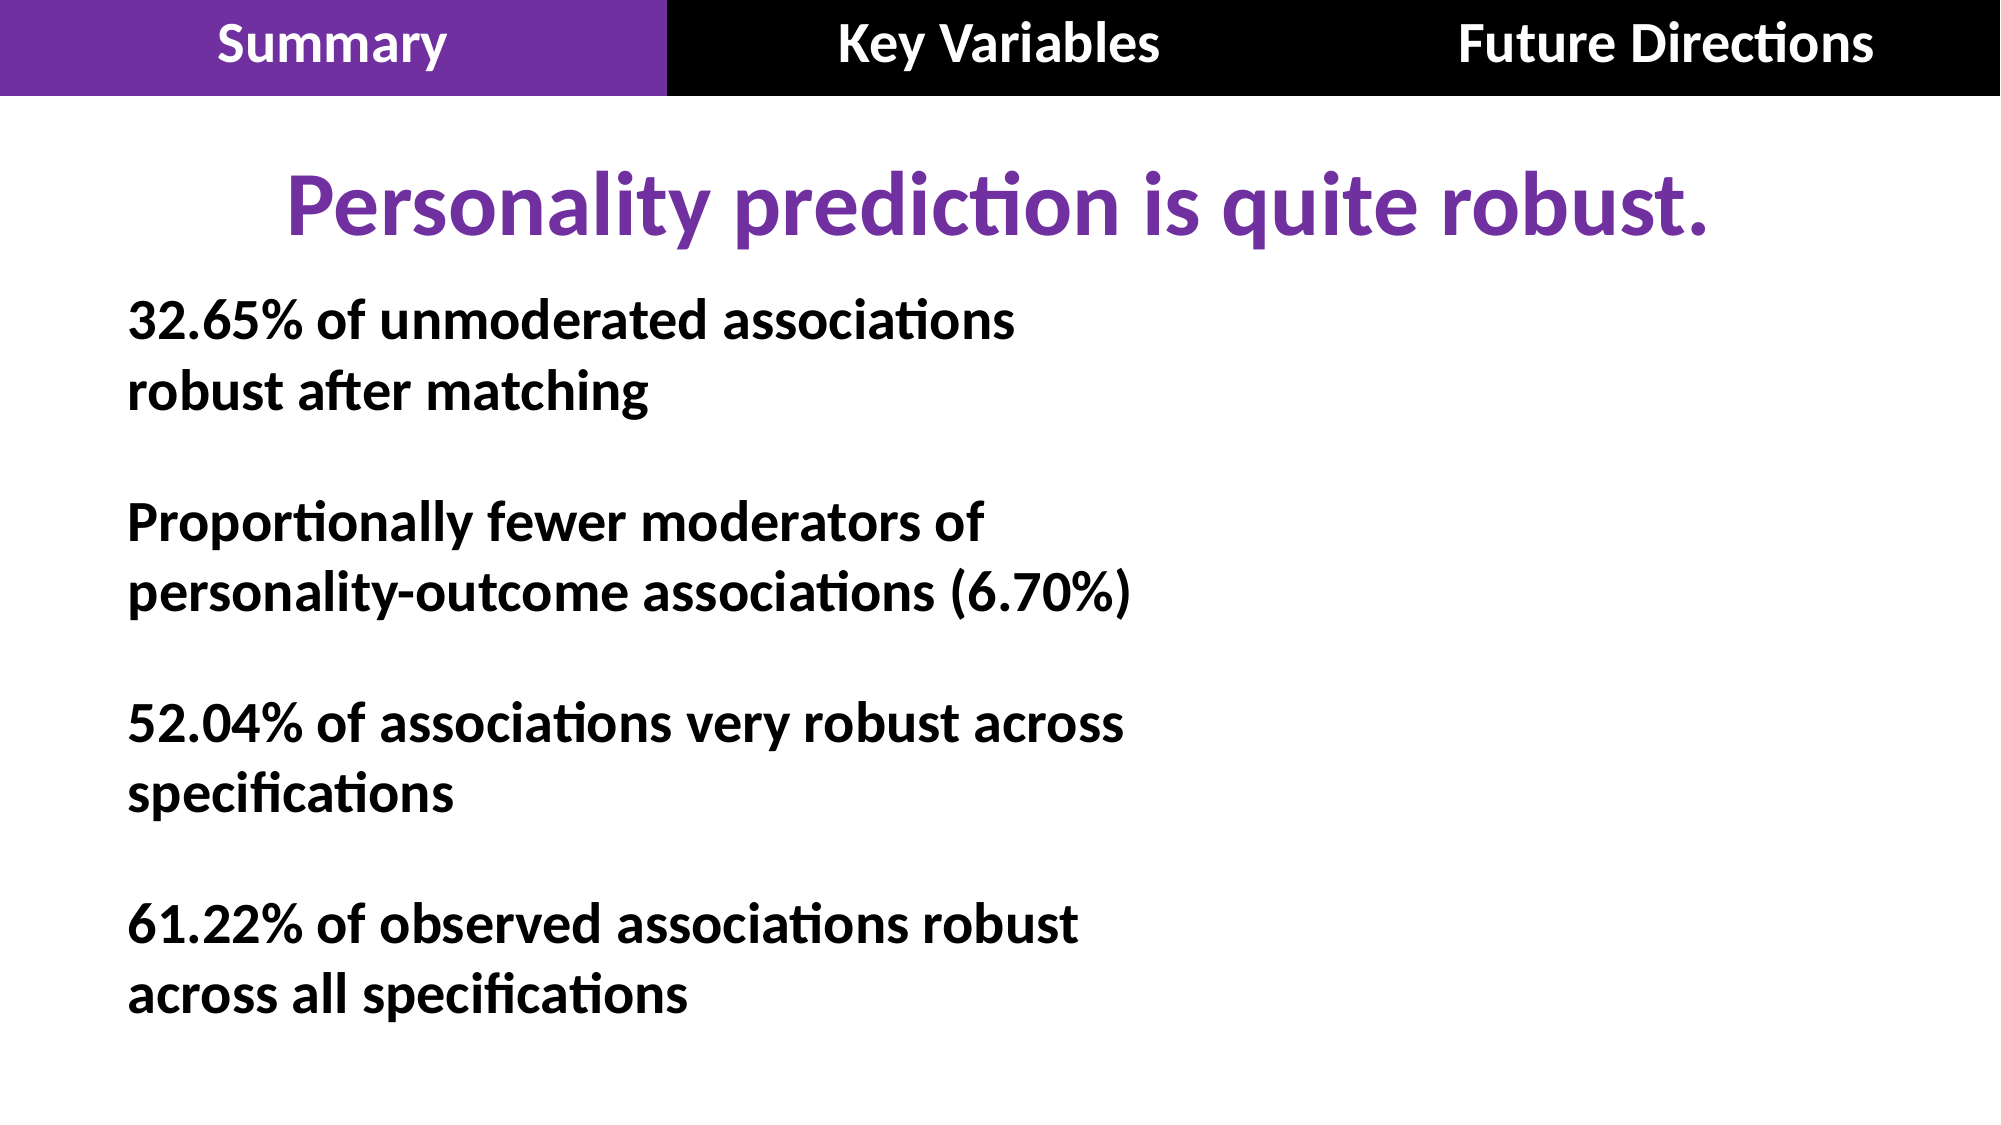

| Summary | Key Variables | Future Directions |
| --- | --- | --- |
Personality prediction is quite robust.
32.65% of unmoderated associations robust after matching
Proportionally fewer moderators of personality-outcome associations (6.70%)
52.04% of associations very robust across specifications
61.22% of observed associations robust across all specifications